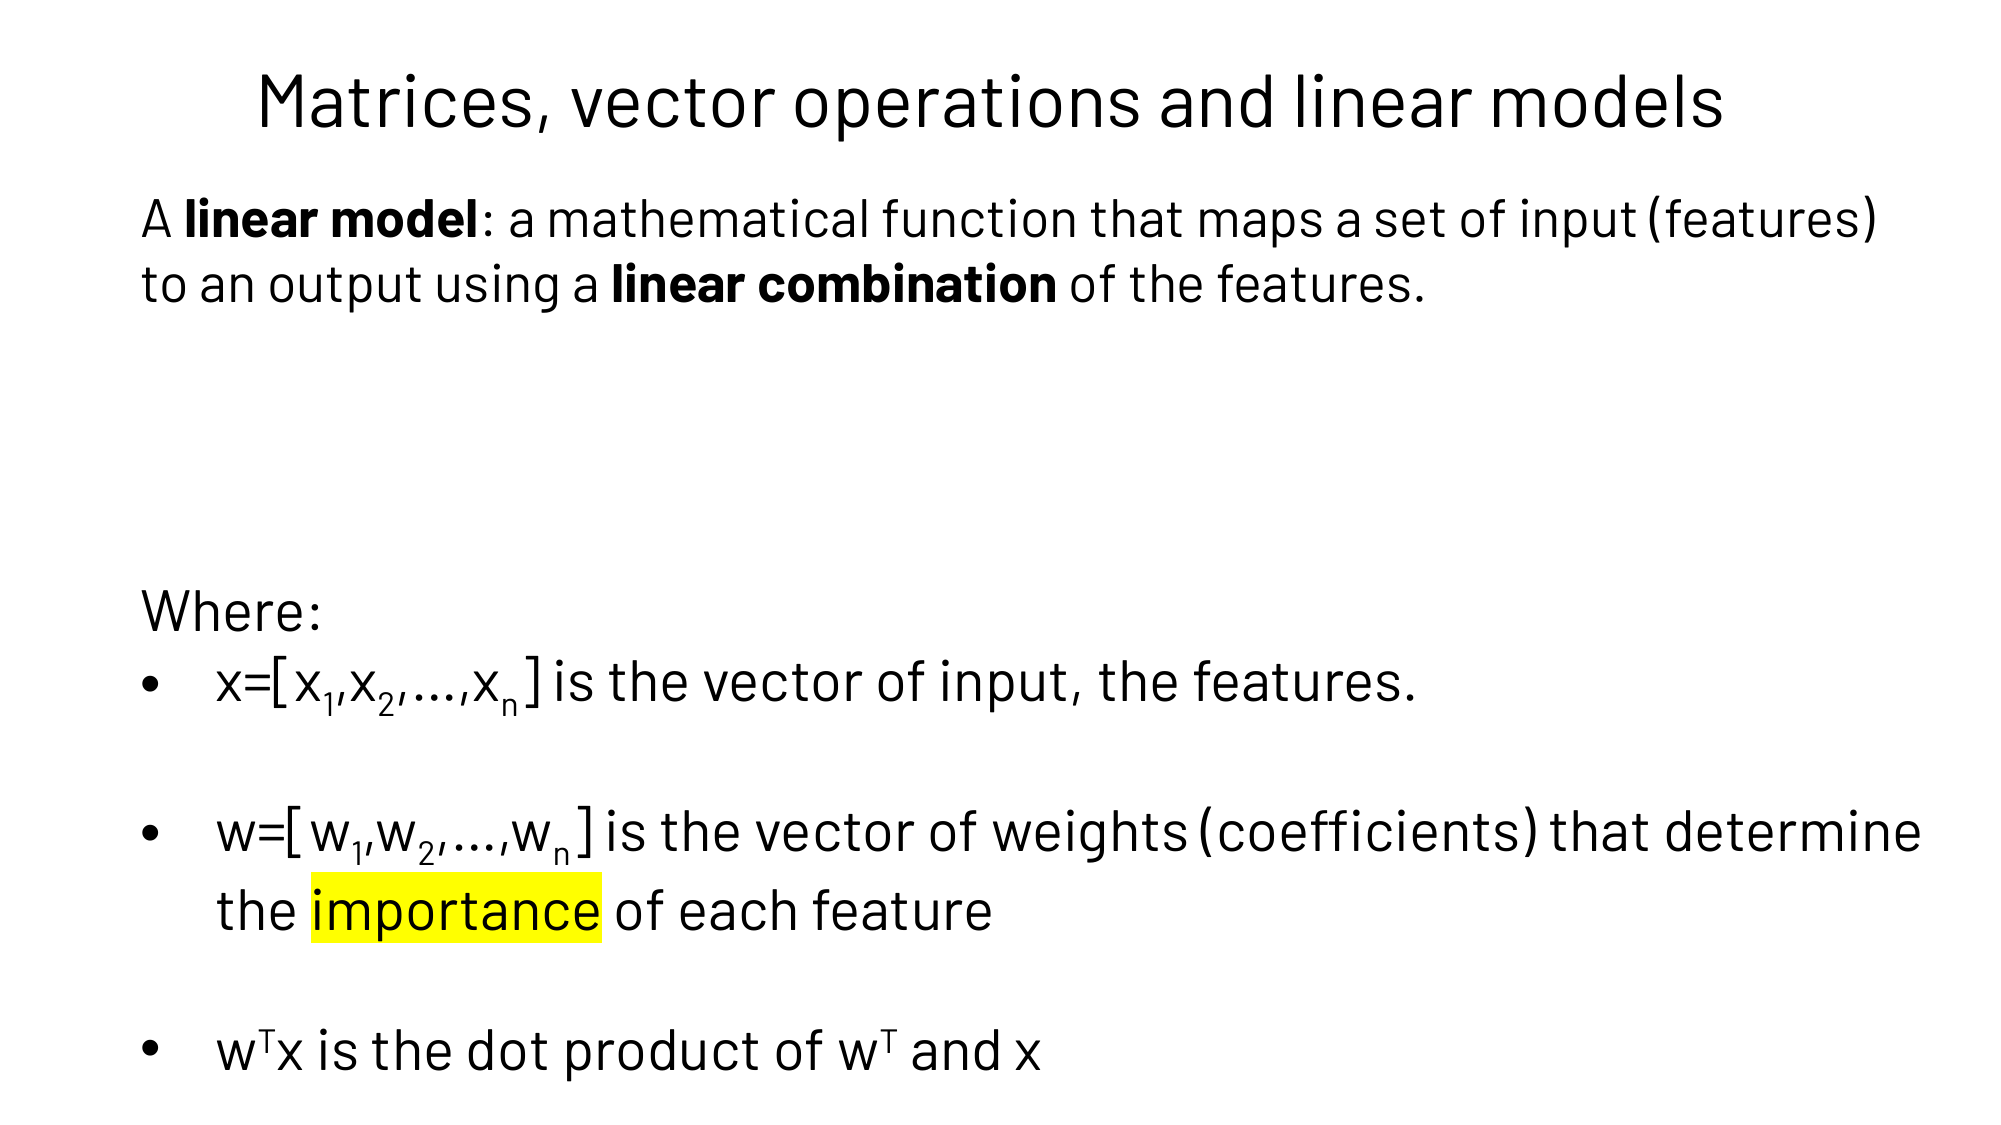

Matrices, vector operations and linear models
A linear model: a mathematical function that maps a set of input (features) to an output using a linear combination of the features.

Where:
x=[x1,x2,…,xn] is the vector of input, the features.

w=[w1,w2,…,wn] is the vector of weights (coefficients) that determine the importance of each feature

wTx is the dot product of wT and x